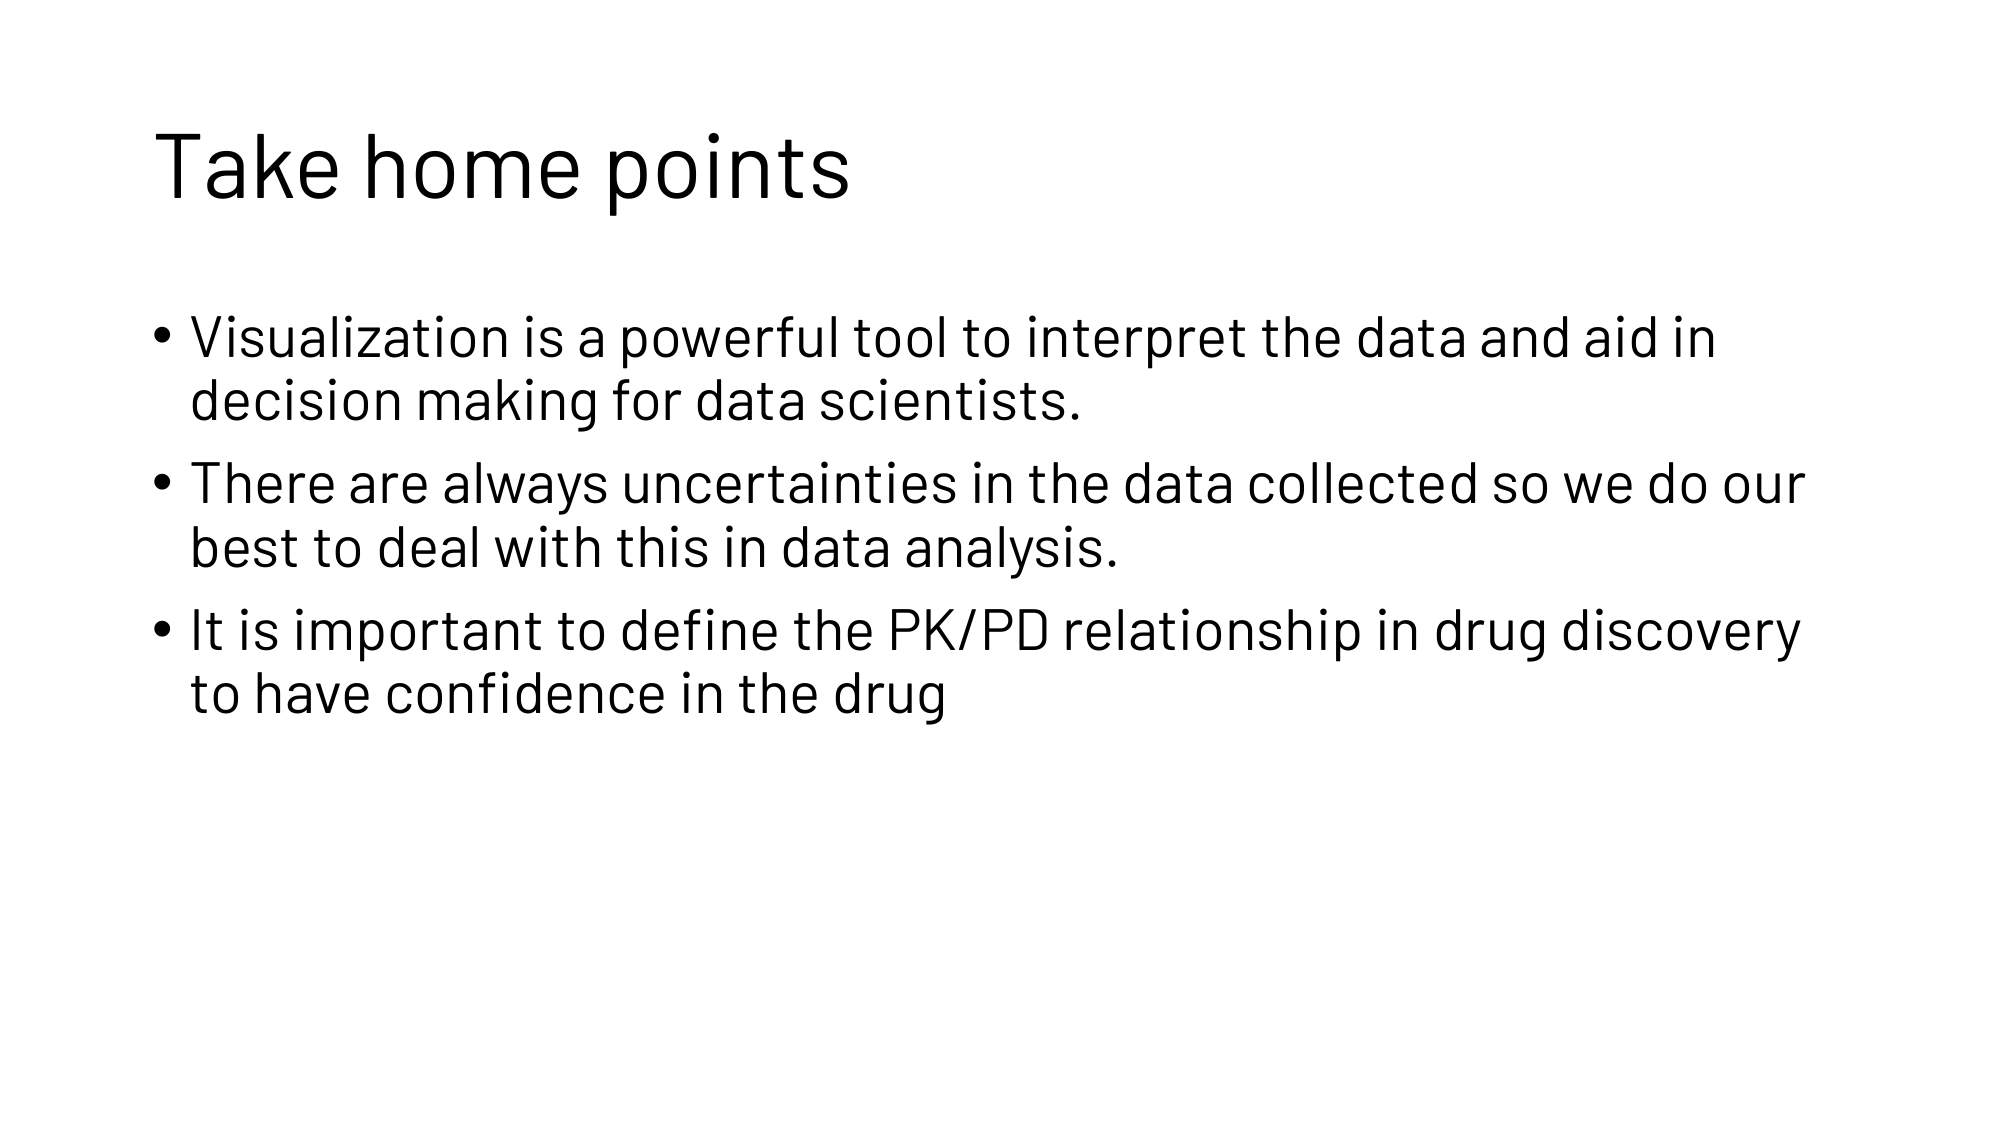

# Take home points
Visualization is a powerful tool to interpret the data and aid in decision making for data scientists.
There are always uncertainties in the data collected so we do our best to deal with this in data analysis.
It is important to define the PK/PD relationship in drug discovery to have confidence in the drug